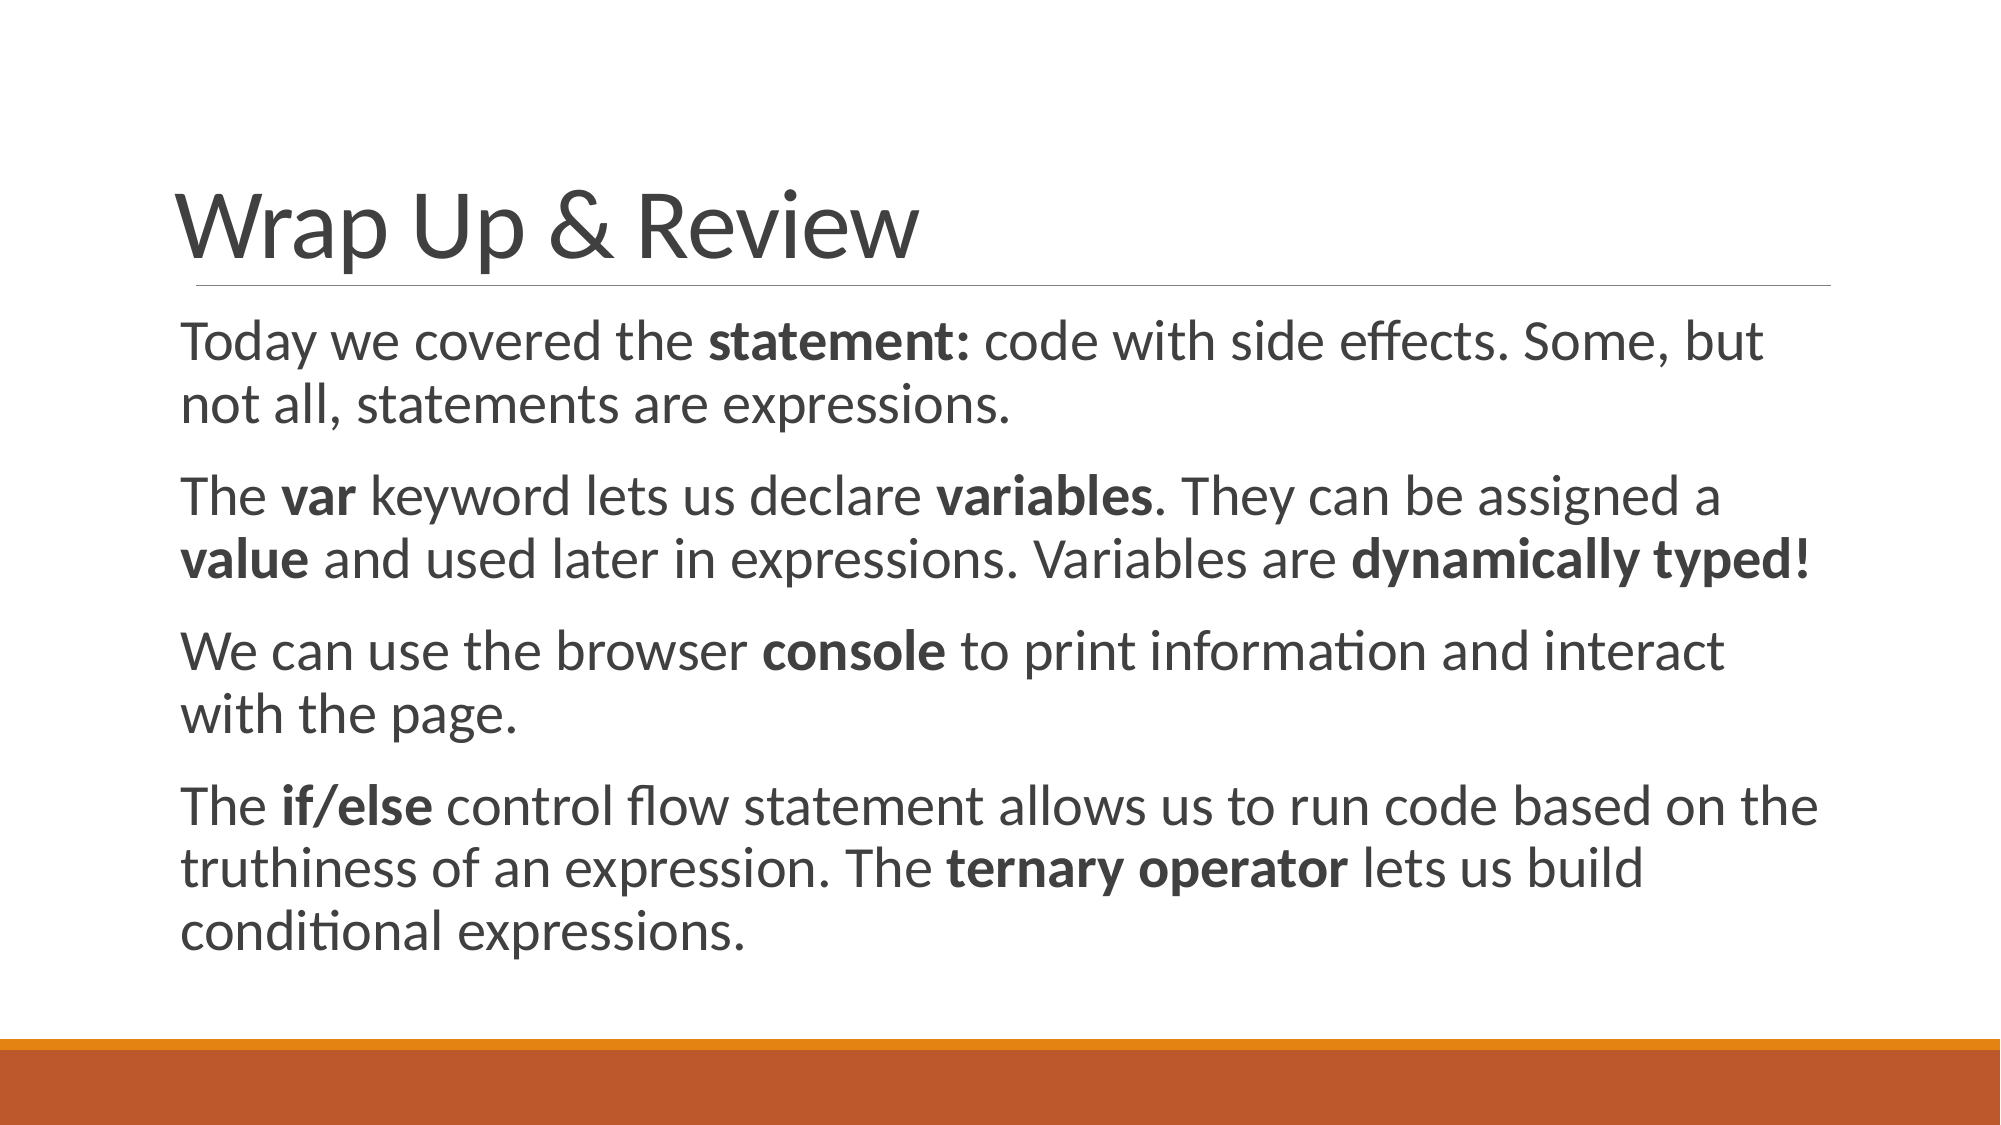

# Wrap Up & Review
Today we covered the statement: code with side effects. Some, but not all, statements are expressions.
The var keyword lets us declare variables. They can be assigned a value and used later in expressions. Variables are dynamically typed!
We can use the browser console to print information and interact with the page.
The if/else control flow statement allows us to run code based on the truthiness of an expression. The ternary operator lets us build conditional expressions.